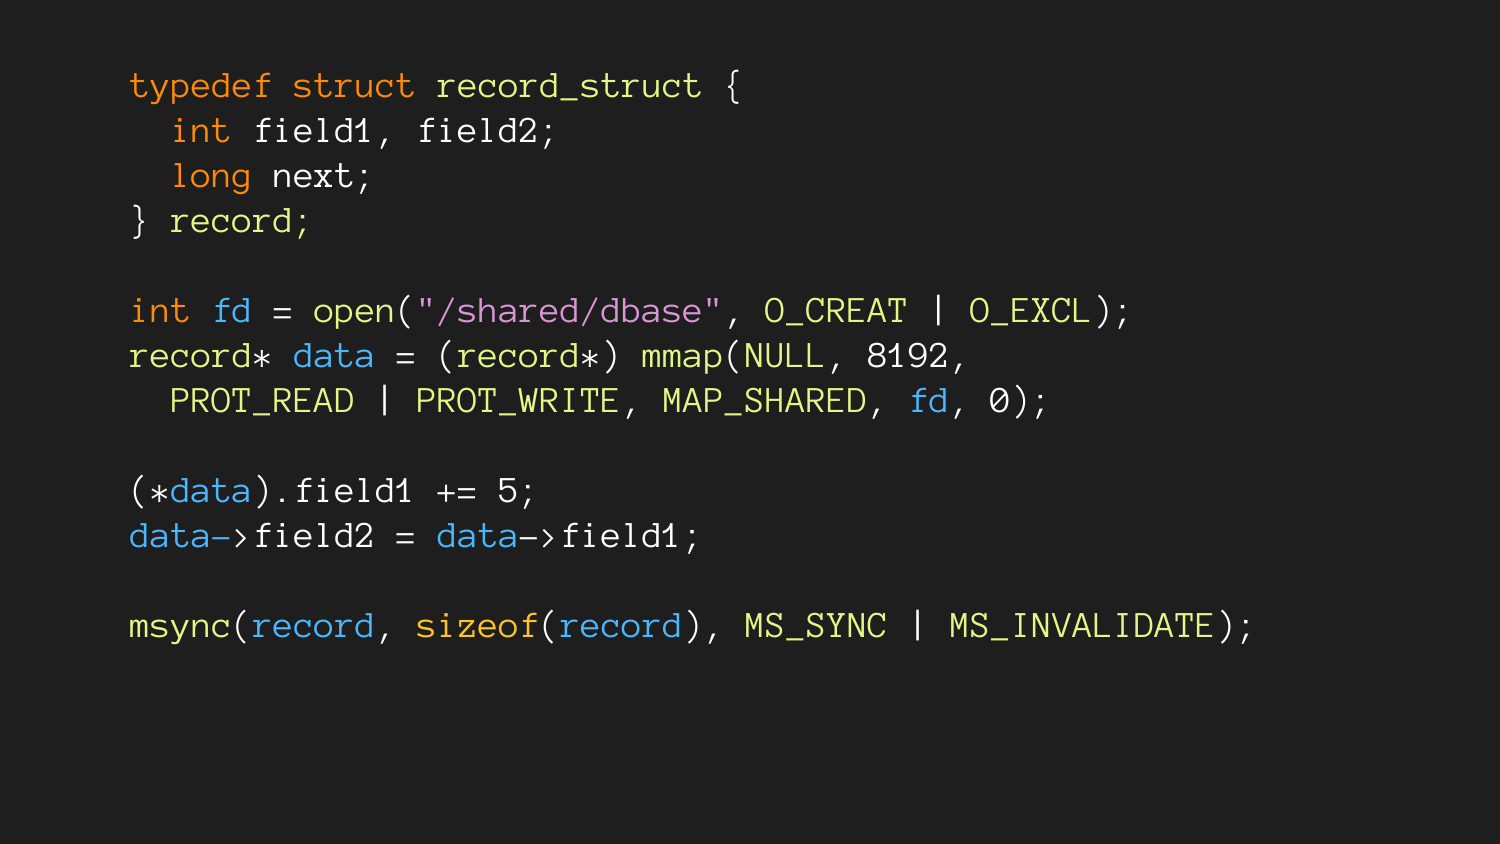

typedef struct record_struct {
  int field1, field2;
  long next;
} record;
int fd = open("/shared/dbase", O_CREAT | O_EXCL);
record* data = (record*) mmap(NULL, 8192,
  PROT_READ | PROT_WRITE, MAP_SHARED, fd, 0);

(*data).field1 += 5;
data->field2 = data->field1;
msync(record, sizeof(record), MS_SYNC | MS_INVALIDATE);